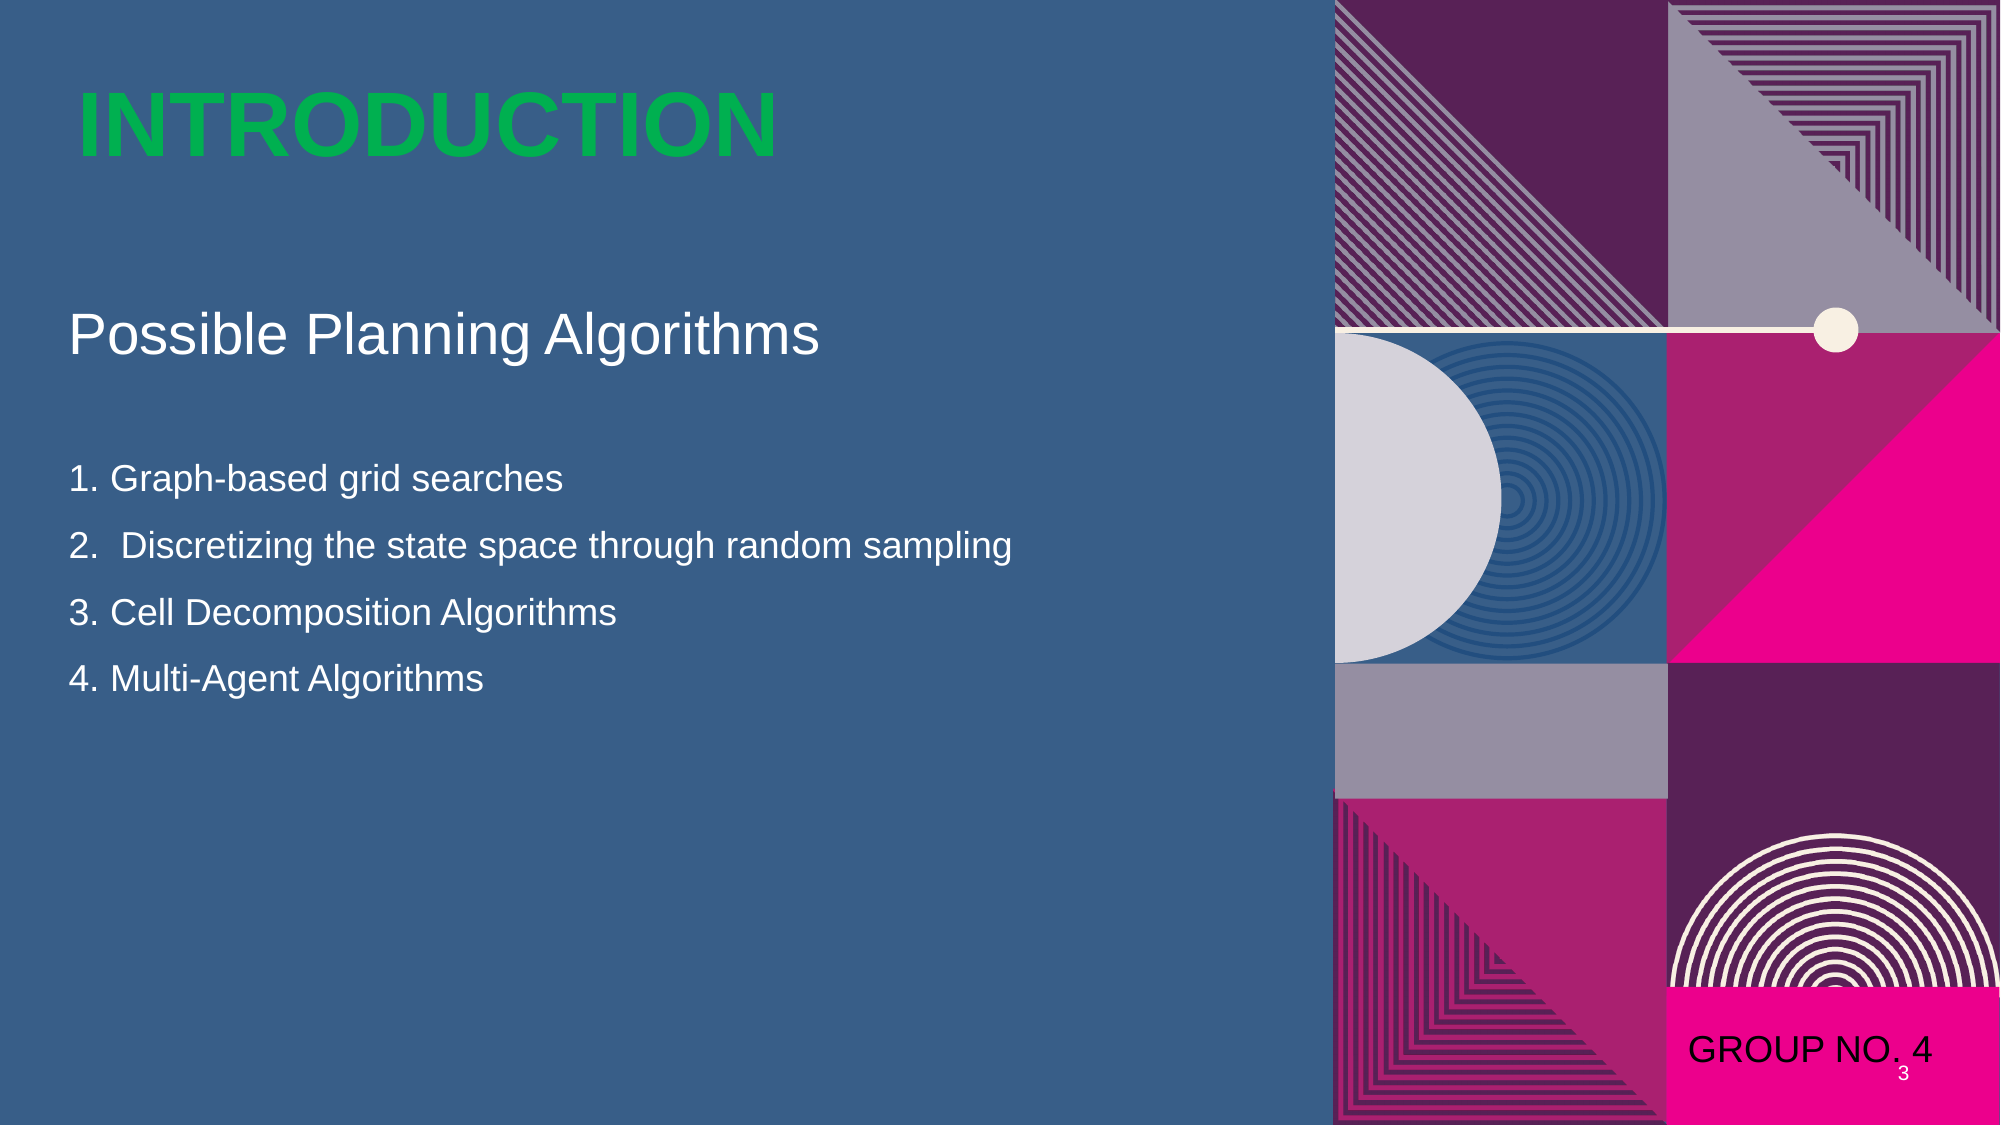

# INTRODUCTION
Possible Planning Algorithms

1. Graph-based grid searches
2.  Discretizing the state space through random sampling
3. Cell Decomposition Algorithms
4. Multi-Agent Algorithms

GROUP NO. 4
3